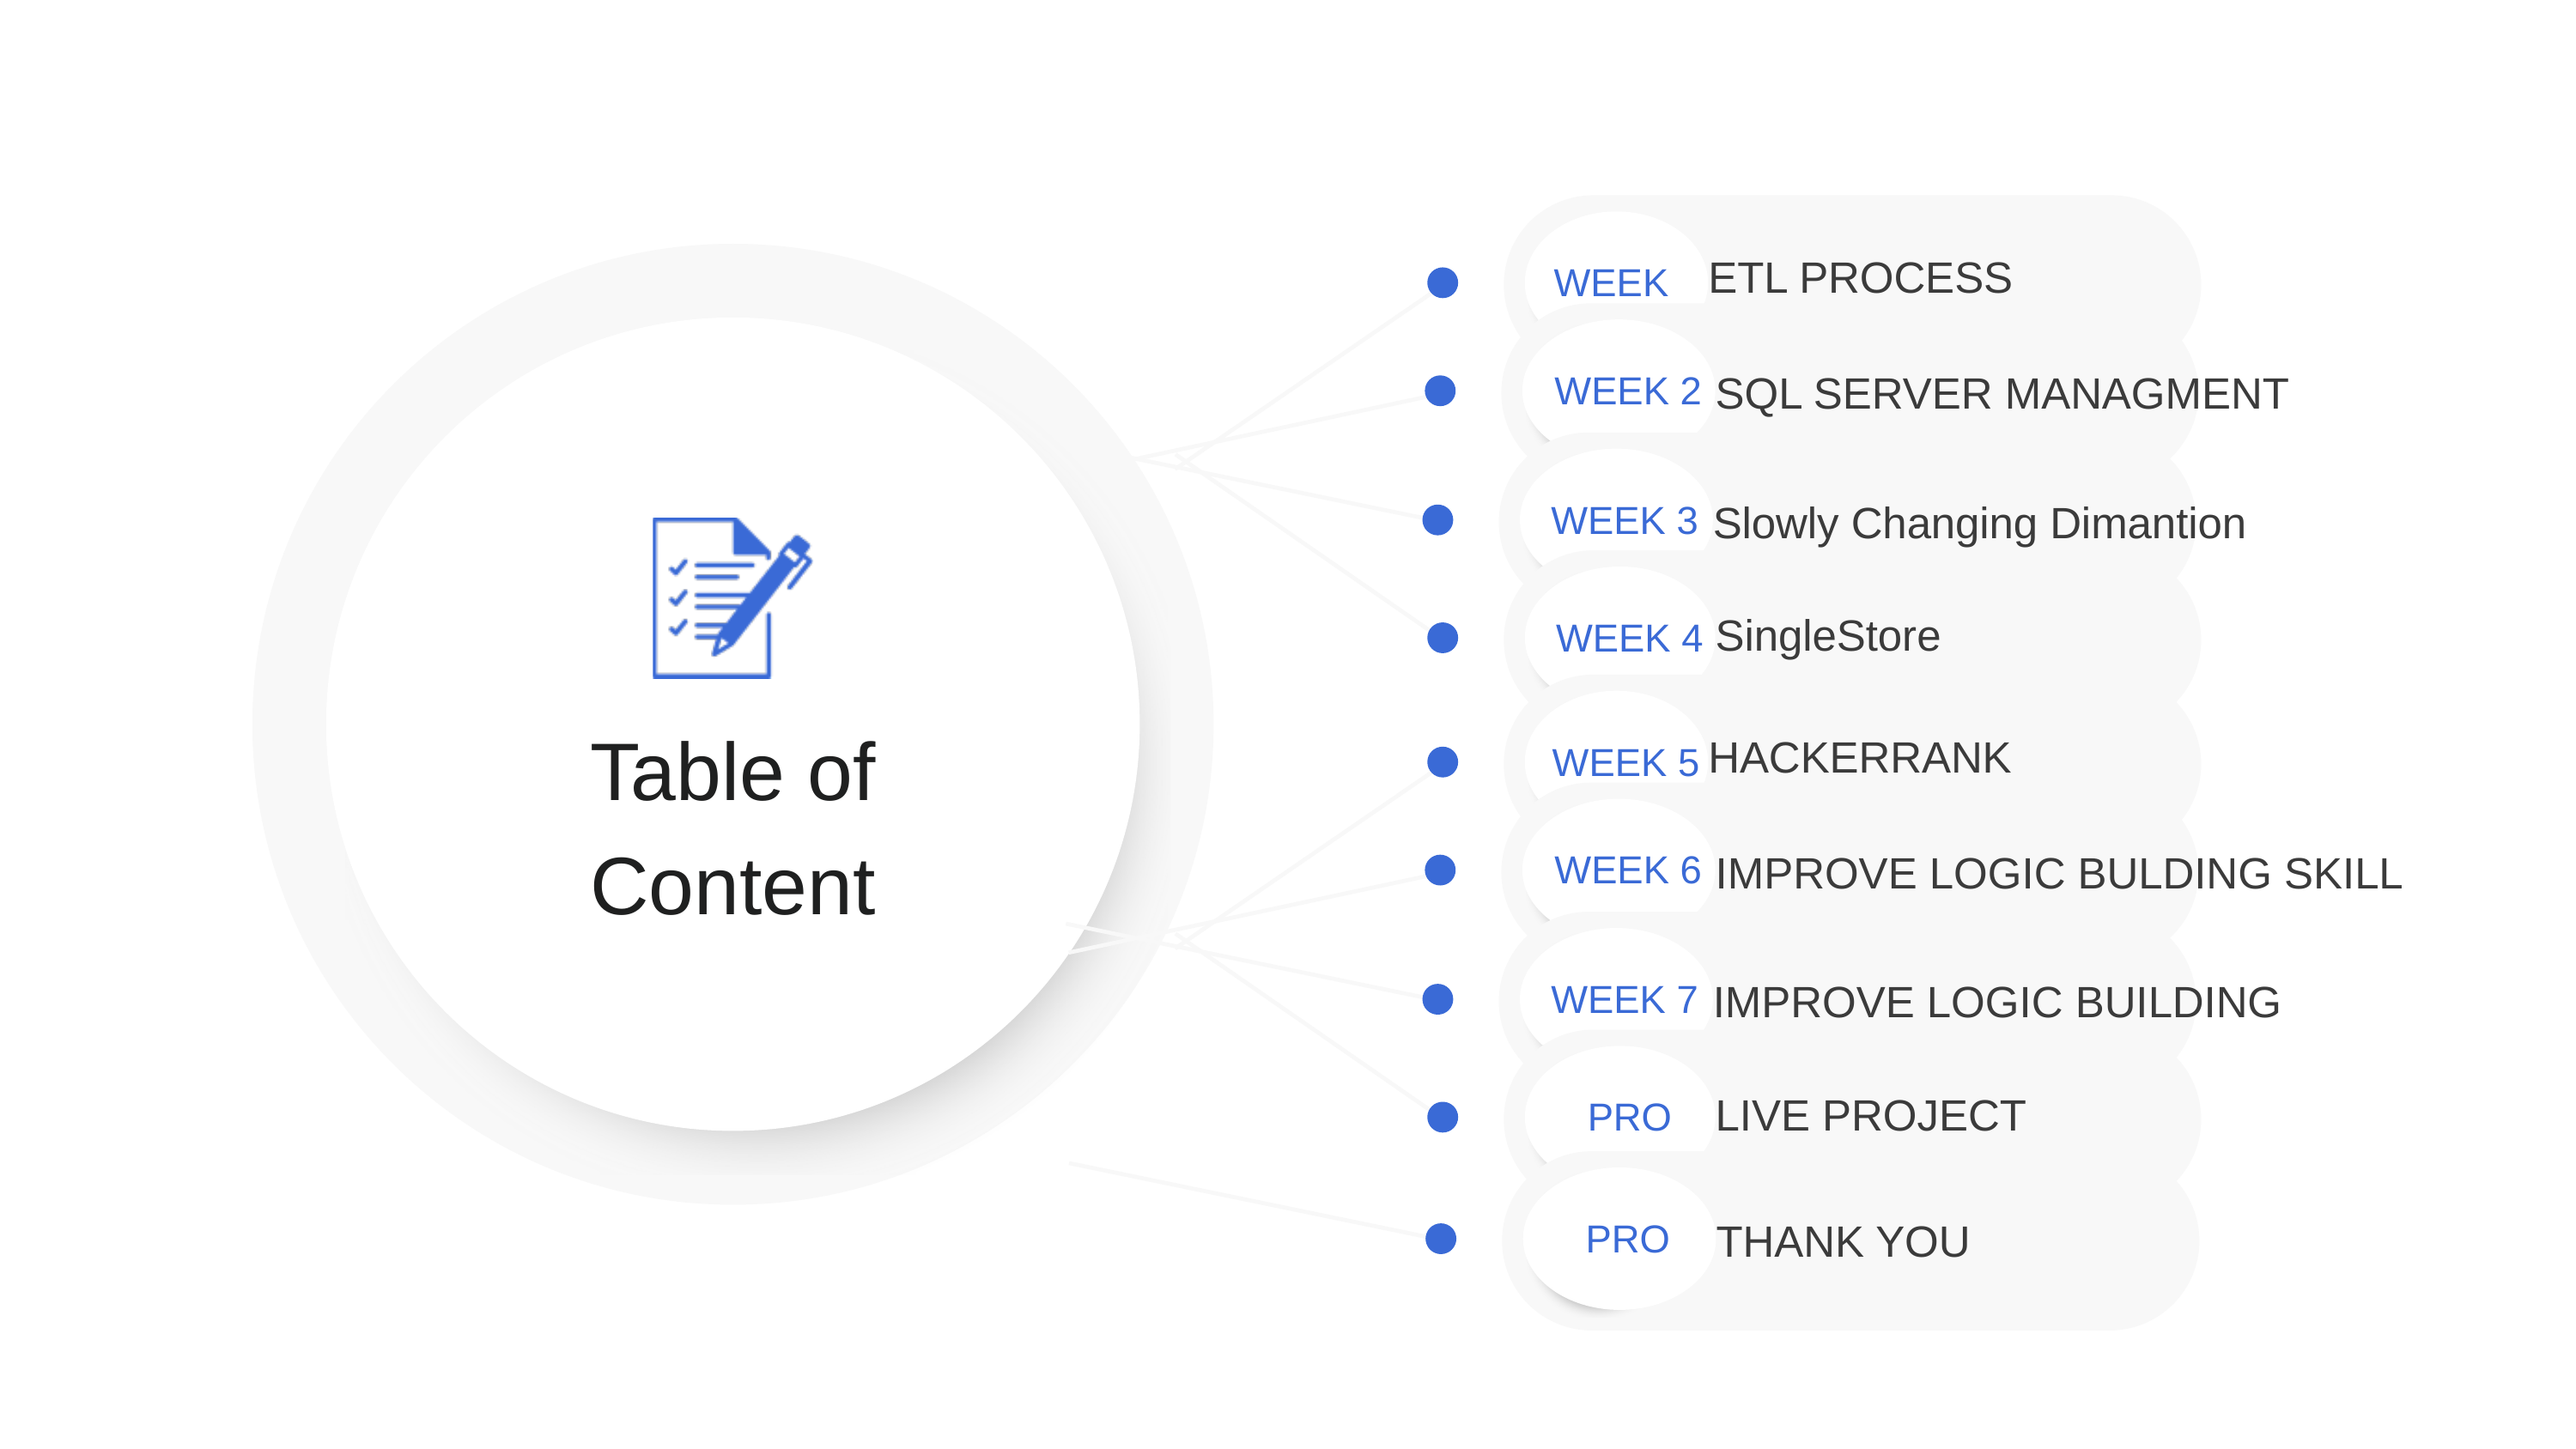

ETL PROCESS

WEEK 1

SQL SERVER MANAGMENT STUDIO
WEEK 2

Slowly Changing Dimantion
WEEK 3

SingleStore
WEEK 4

Table of Content
HACKERRANK
WEEK 5

IMPROVE LOGIC BULDING SKILL
WEEK 6

IMPROVE LOGIC BUILDING SKILL
WEEK 7

LIVE PROJECT
PRO

THANK YOU
PRO

02